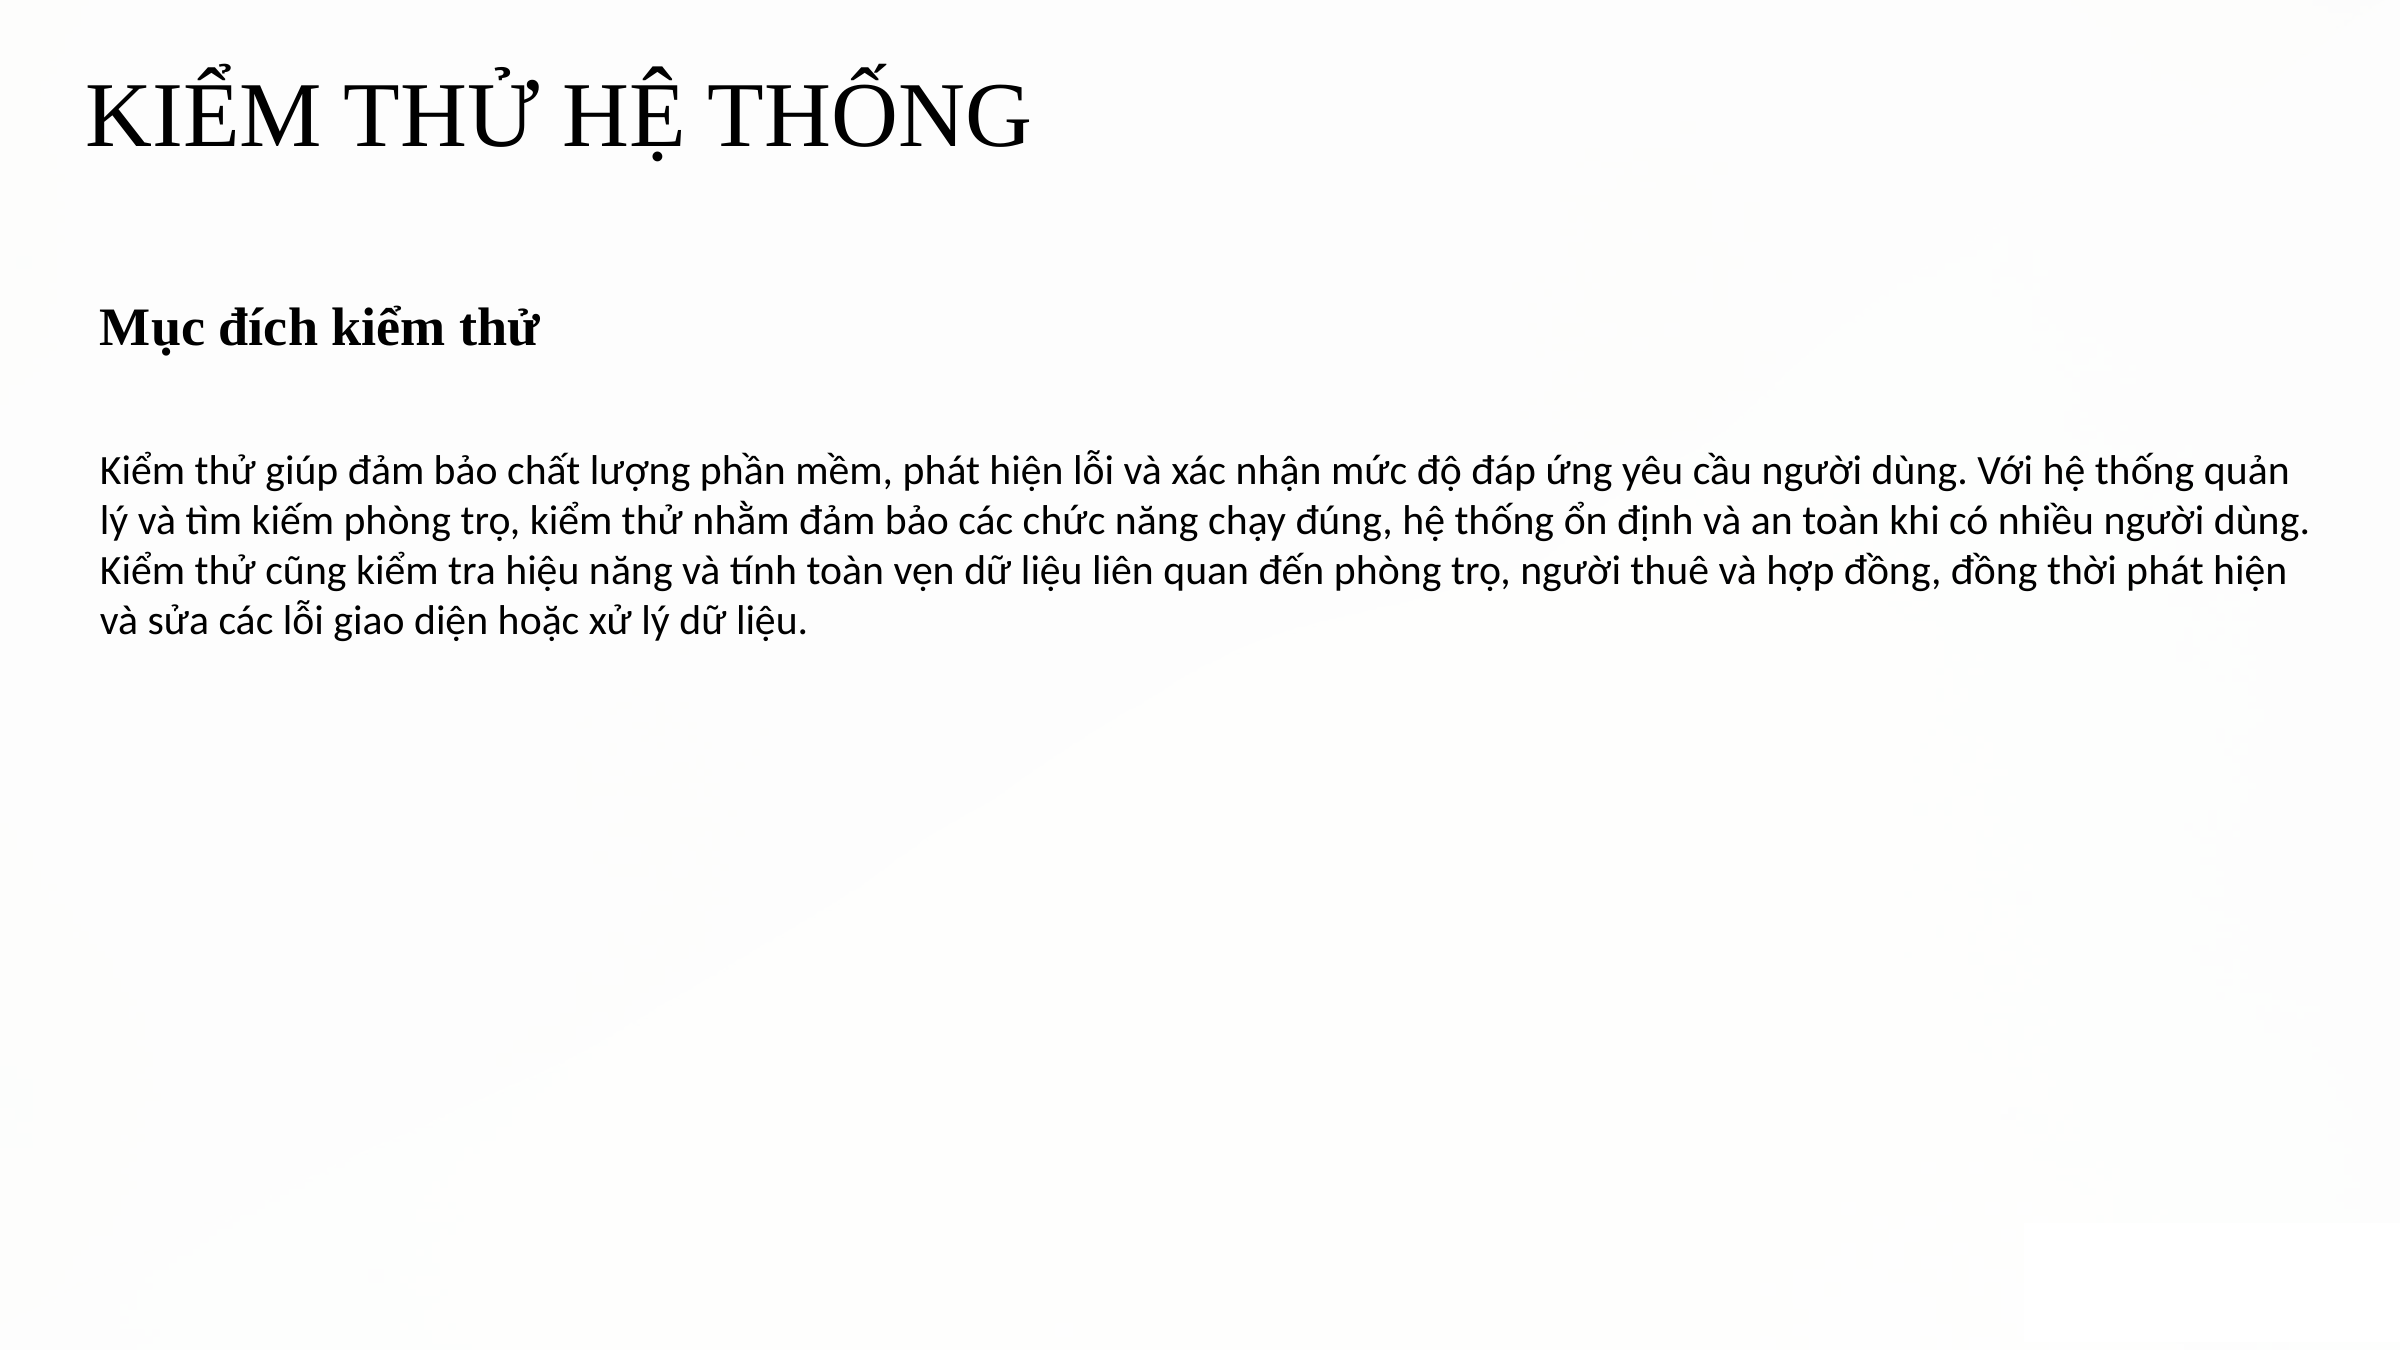

KIỂM THỬ HỆ THỐNG
Mục đích kiểm thử
Kiểm thử giúp đảm bảo chất lượng phần mềm, phát hiện lỗi và xác nhận mức độ đáp ứng yêu cầu người dùng. Với hệ thống quản lý và tìm kiếm phòng trọ, kiểm thử nhằm đảm bảo các chức năng chạy đúng, hệ thống ổn định và an toàn khi có nhiều người dùng. Kiểm thử cũng kiểm tra hiệu năng và tính toàn vẹn dữ liệu liên quan đến phòng trọ, người thuê và hợp đồng, đồng thời phát hiện và sửa các lỗi giao diện hoặc xử lý dữ liệu.